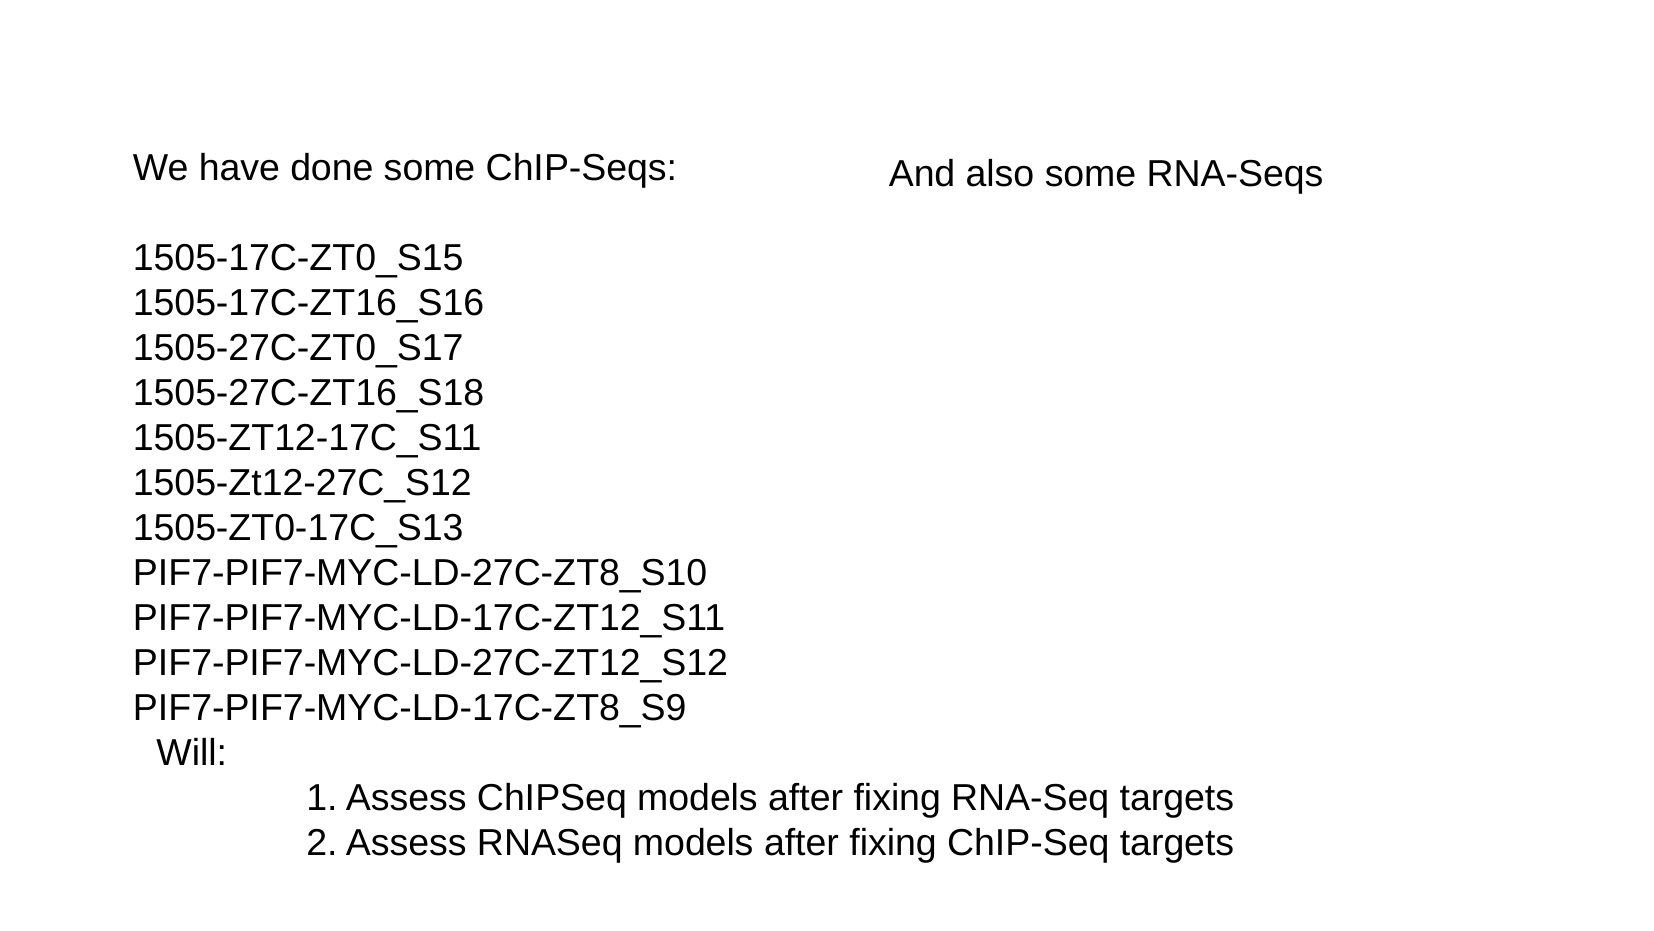

We have done some ChIP-Seqs:

1505-17C-ZT0_S15
1505-17C-ZT16_S16
1505-27C-ZT0_S17
1505-27C-ZT16_S18
1505-ZT12-17C_S11
1505-Zt12-27C_S12
1505-ZT0-17C_S13
PIF7-PIF7-MYC-LD-27C-ZT8_S10
PIF7-PIF7-MYC-LD-17C-ZT12_S11
PIF7-PIF7-MYC-LD-27C-ZT12_S12
PIF7-PIF7-MYC-LD-17C-ZT8_S9

And also some RNA-Seqs
Will:
	1. Assess ChIPSeq models after fixing RNA-Seq targets
	2. Assess RNASeq models after fixing ChIP-Seq targets